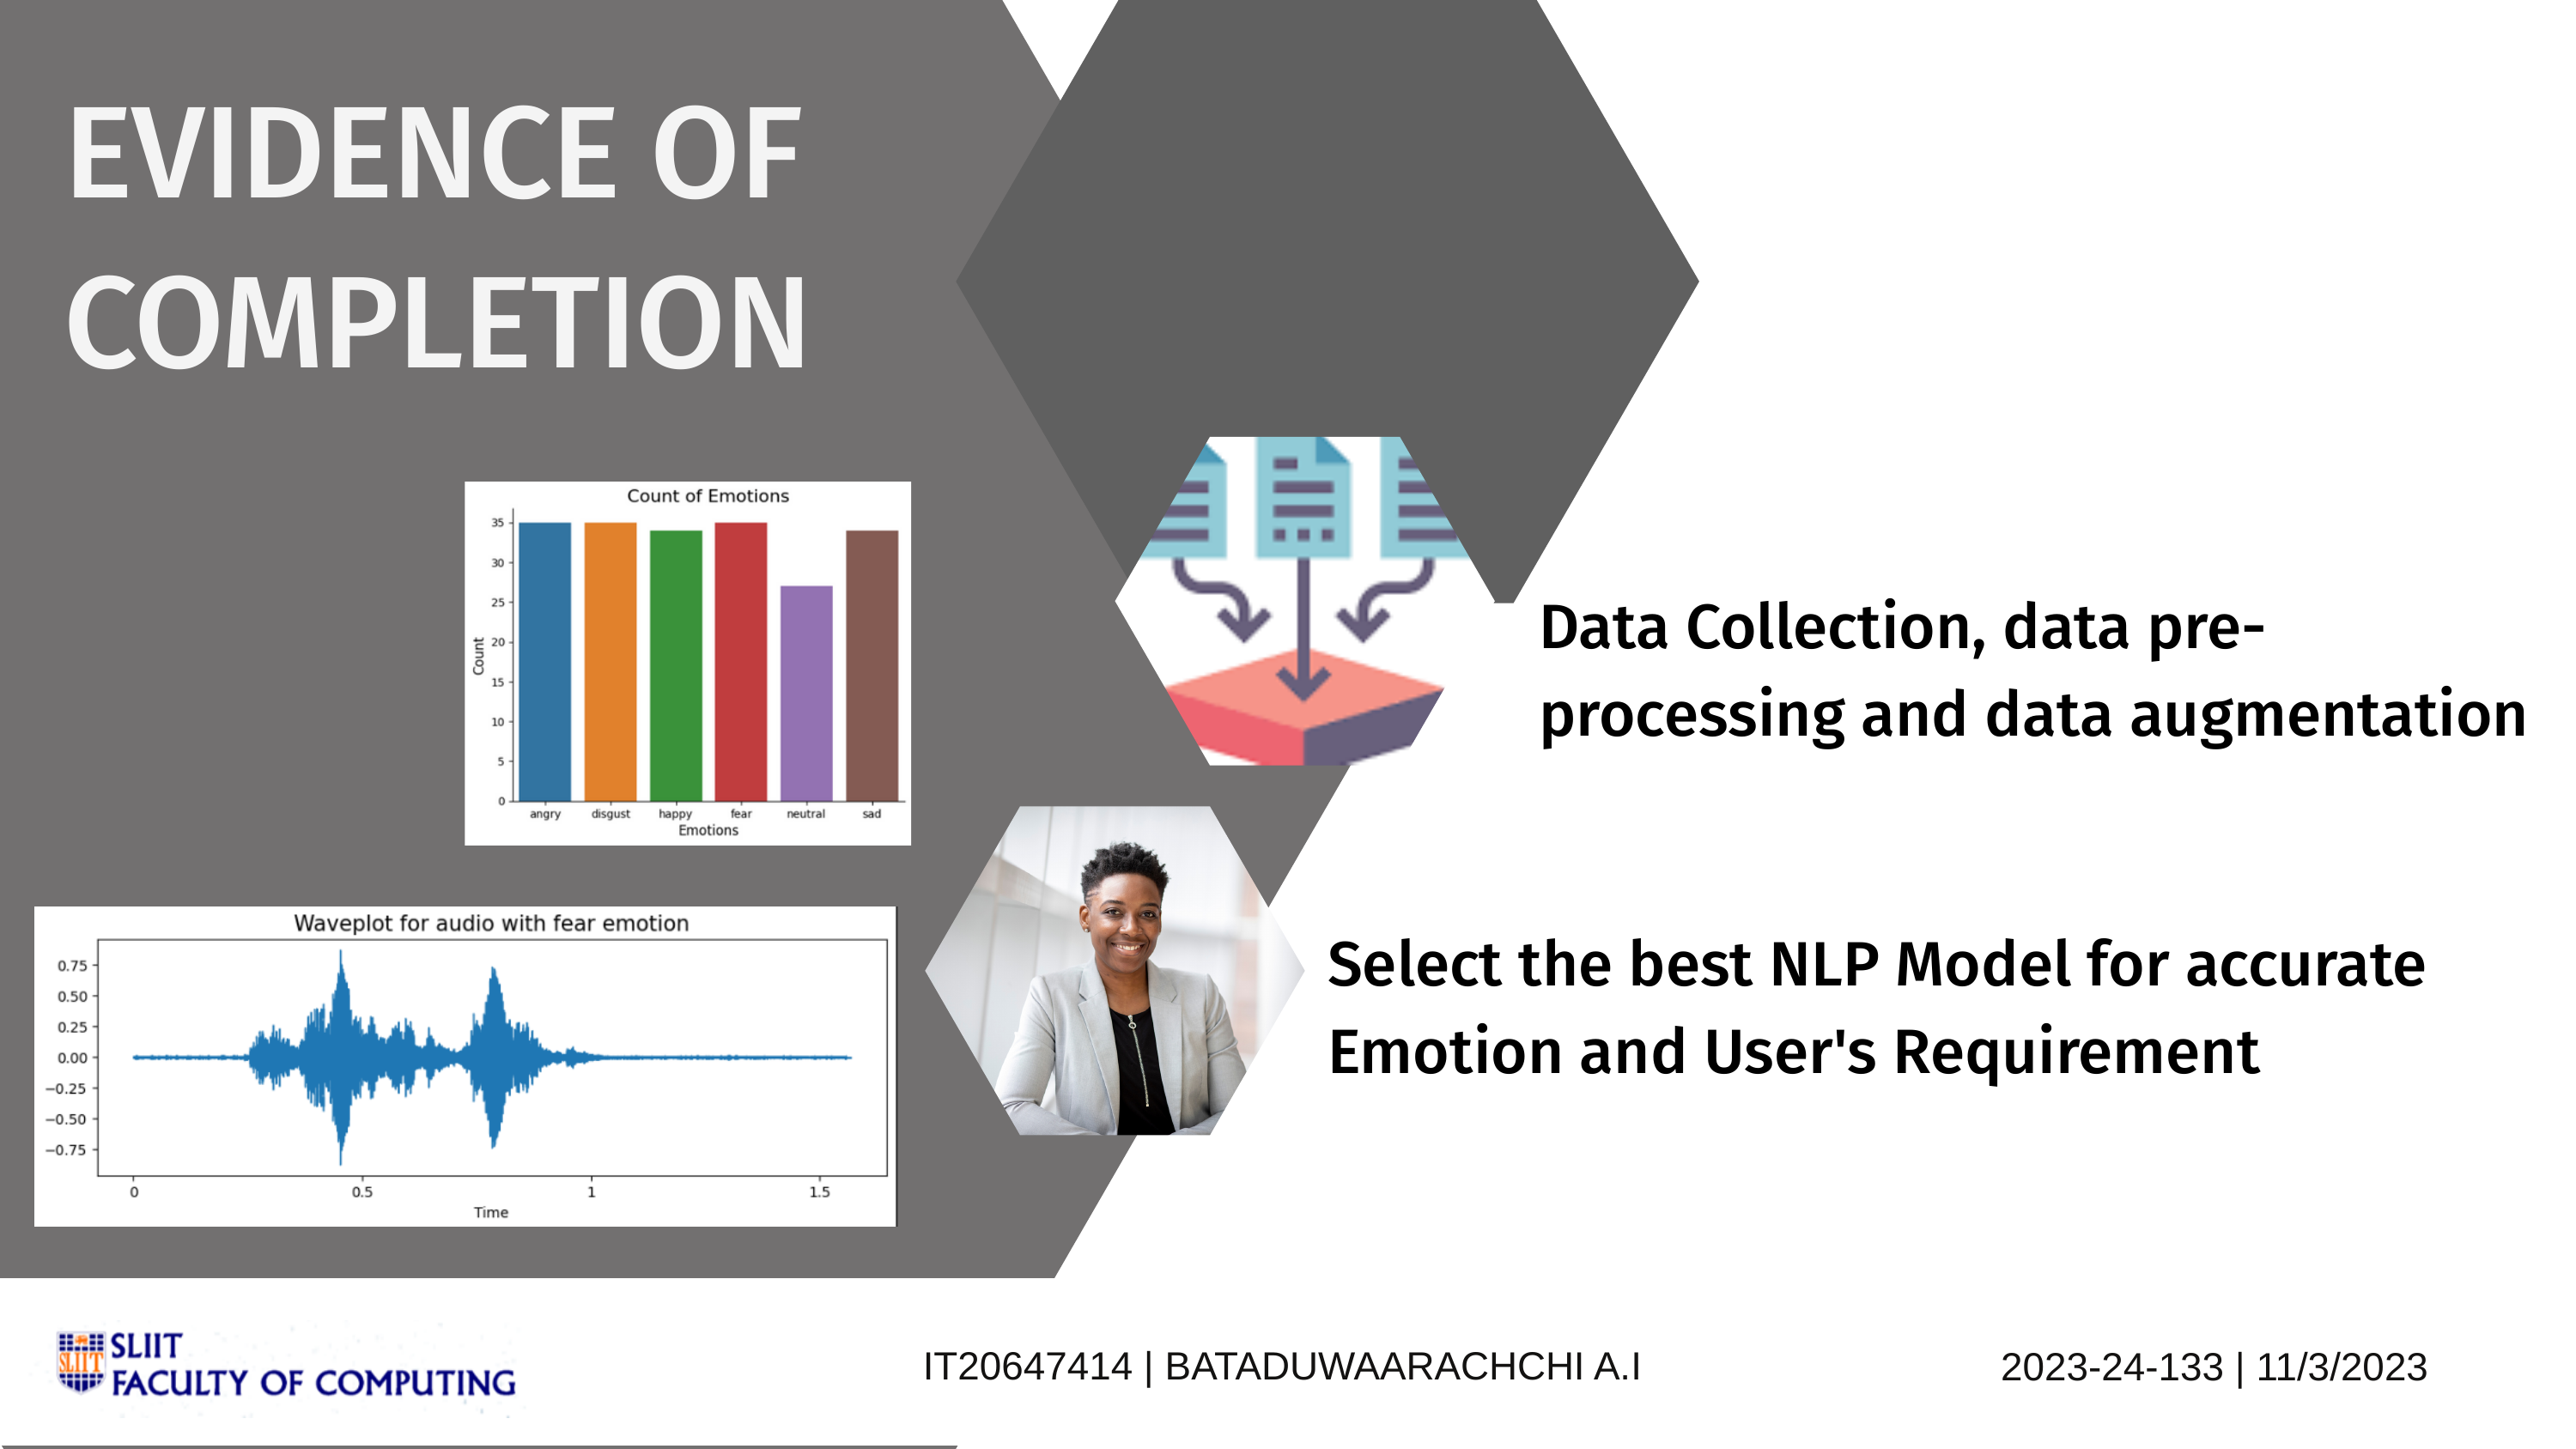

EVIDENCE OF COMPLETION

Data Collection, data pre-processing and data augmentation

Select the best NLP Model for accurate Emotion and User's Requirement

IT20647414 | BATADUWAARACHCHI A.I
2023-24-133 | 11/3/2023